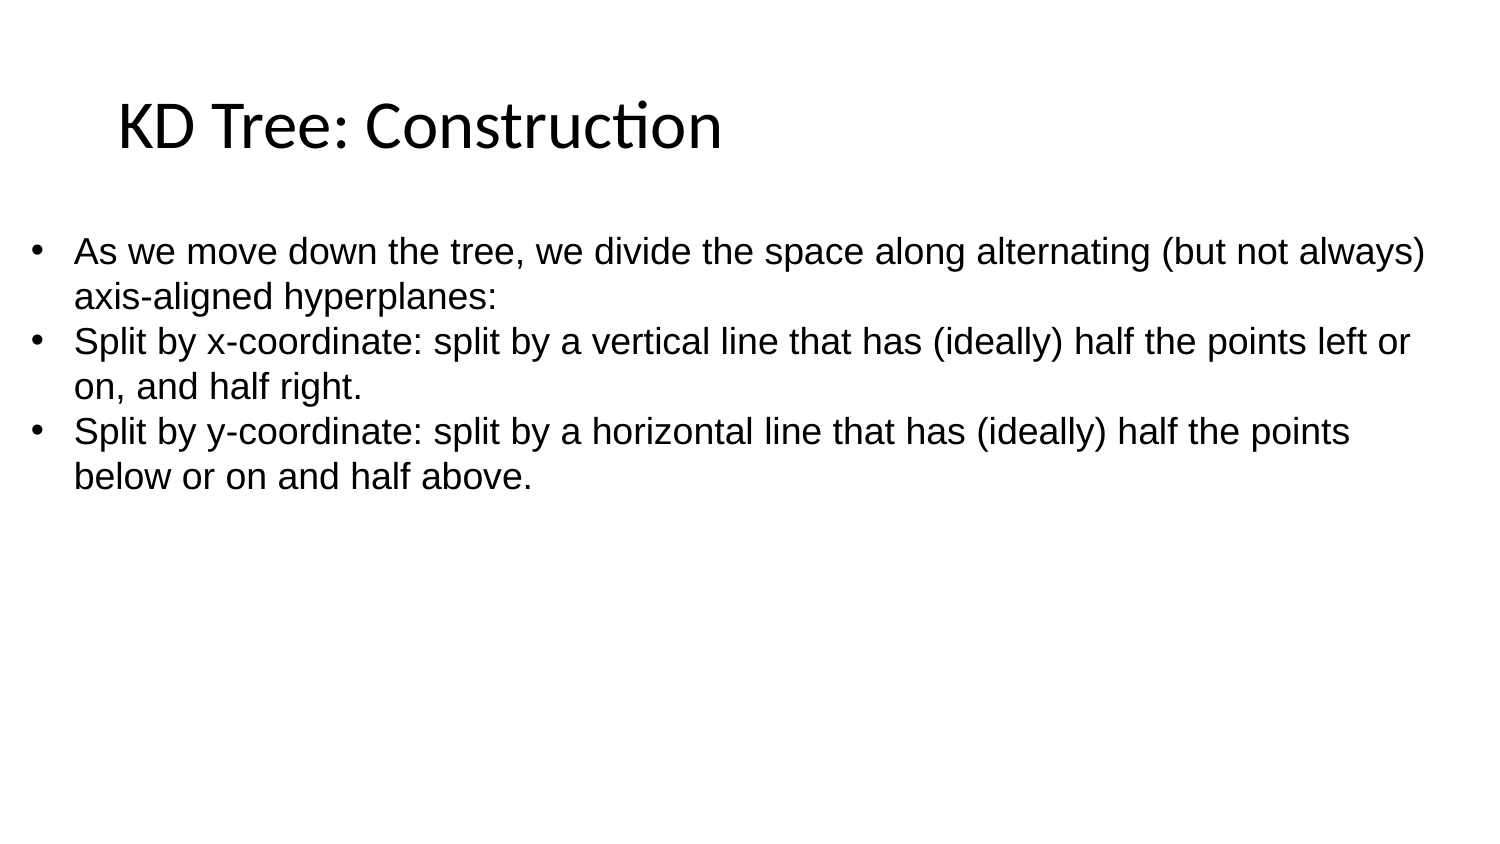

# KD Tree: Construction

As we move down the tree, we divide the space along alternating (but not always) axis-aligned hyperplanes:
Split by x-coordinate: split by a vertical line that has (ideally) half the points left or on, and half right.
Split by y-coordinate: split by a horizontal line that has (ideally) half the points below or on and half above.